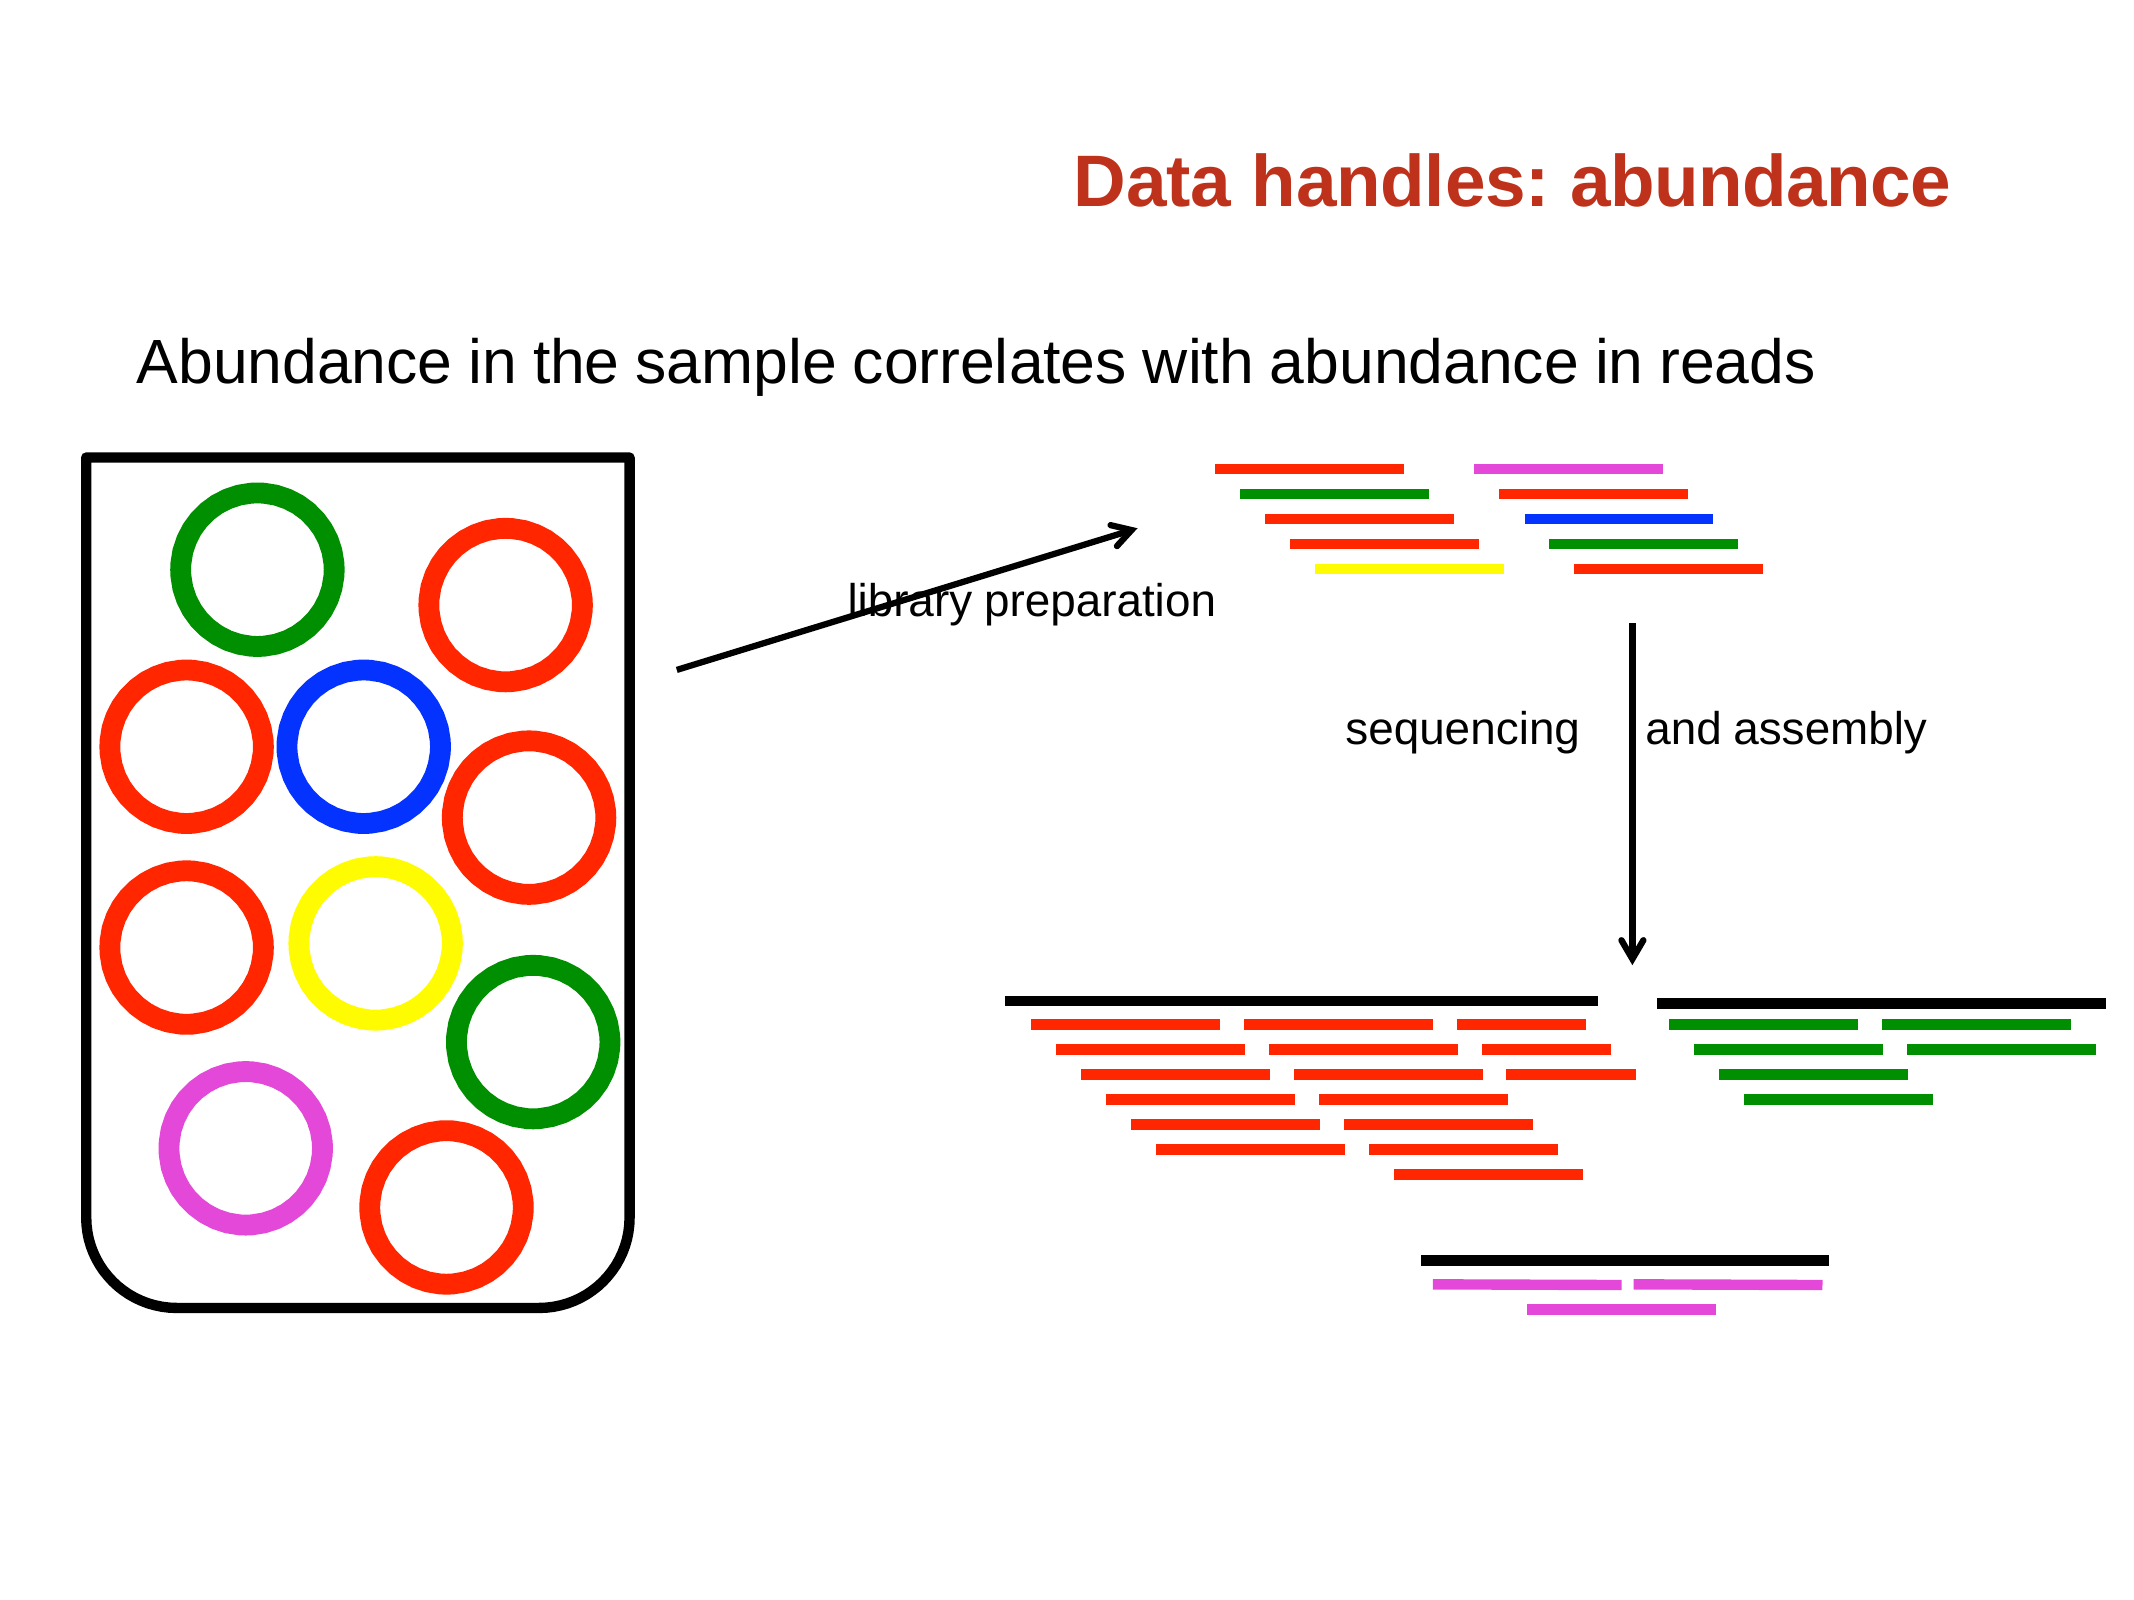

# Data handles: abundance
Abundance in the sample correlates with abundance in reads

library preparation

sequencing	and assembly